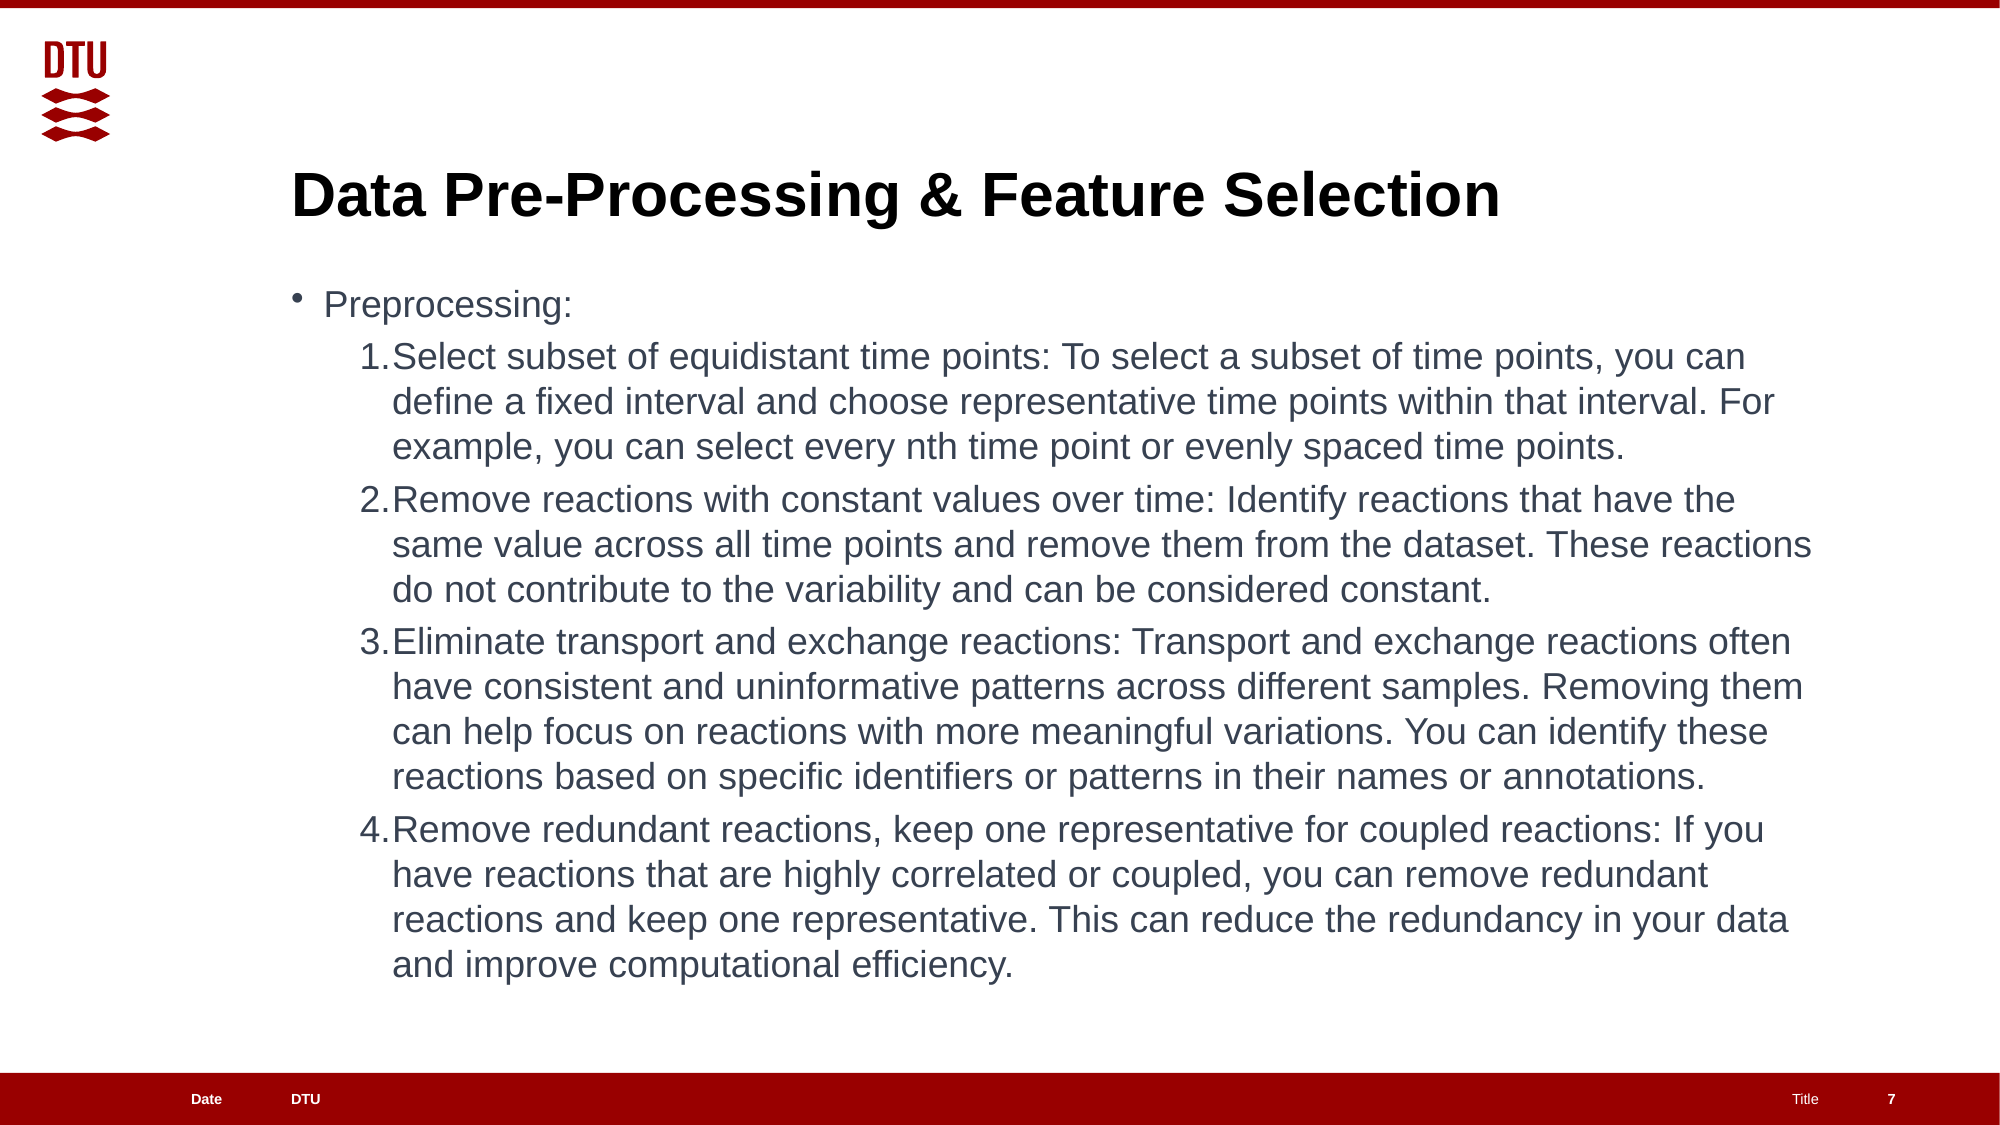

# Data Pre-Processing & Feature Selection
Preprocessing:
Select subset of equidistant time points: To select a subset of time points, you can define a fixed interval and choose representative time points within that interval. For example, you can select every nth time point or evenly spaced time points.
Remove reactions with constant values over time: Identify reactions that have the same value across all time points and remove them from the dataset. These reactions do not contribute to the variability and can be considered constant.
Eliminate transport and exchange reactions: Transport and exchange reactions often have consistent and uninformative patterns across different samples. Removing them can help focus on reactions with more meaningful variations. You can identify these reactions based on specific identifiers or patterns in their names or annotations.
Remove redundant reactions, keep one representative for coupled reactions: If you have reactions that are highly correlated or coupled, you can remove redundant reactions and keep one representative. This can reduce the redundancy in your data and improve computational efficiency.

7